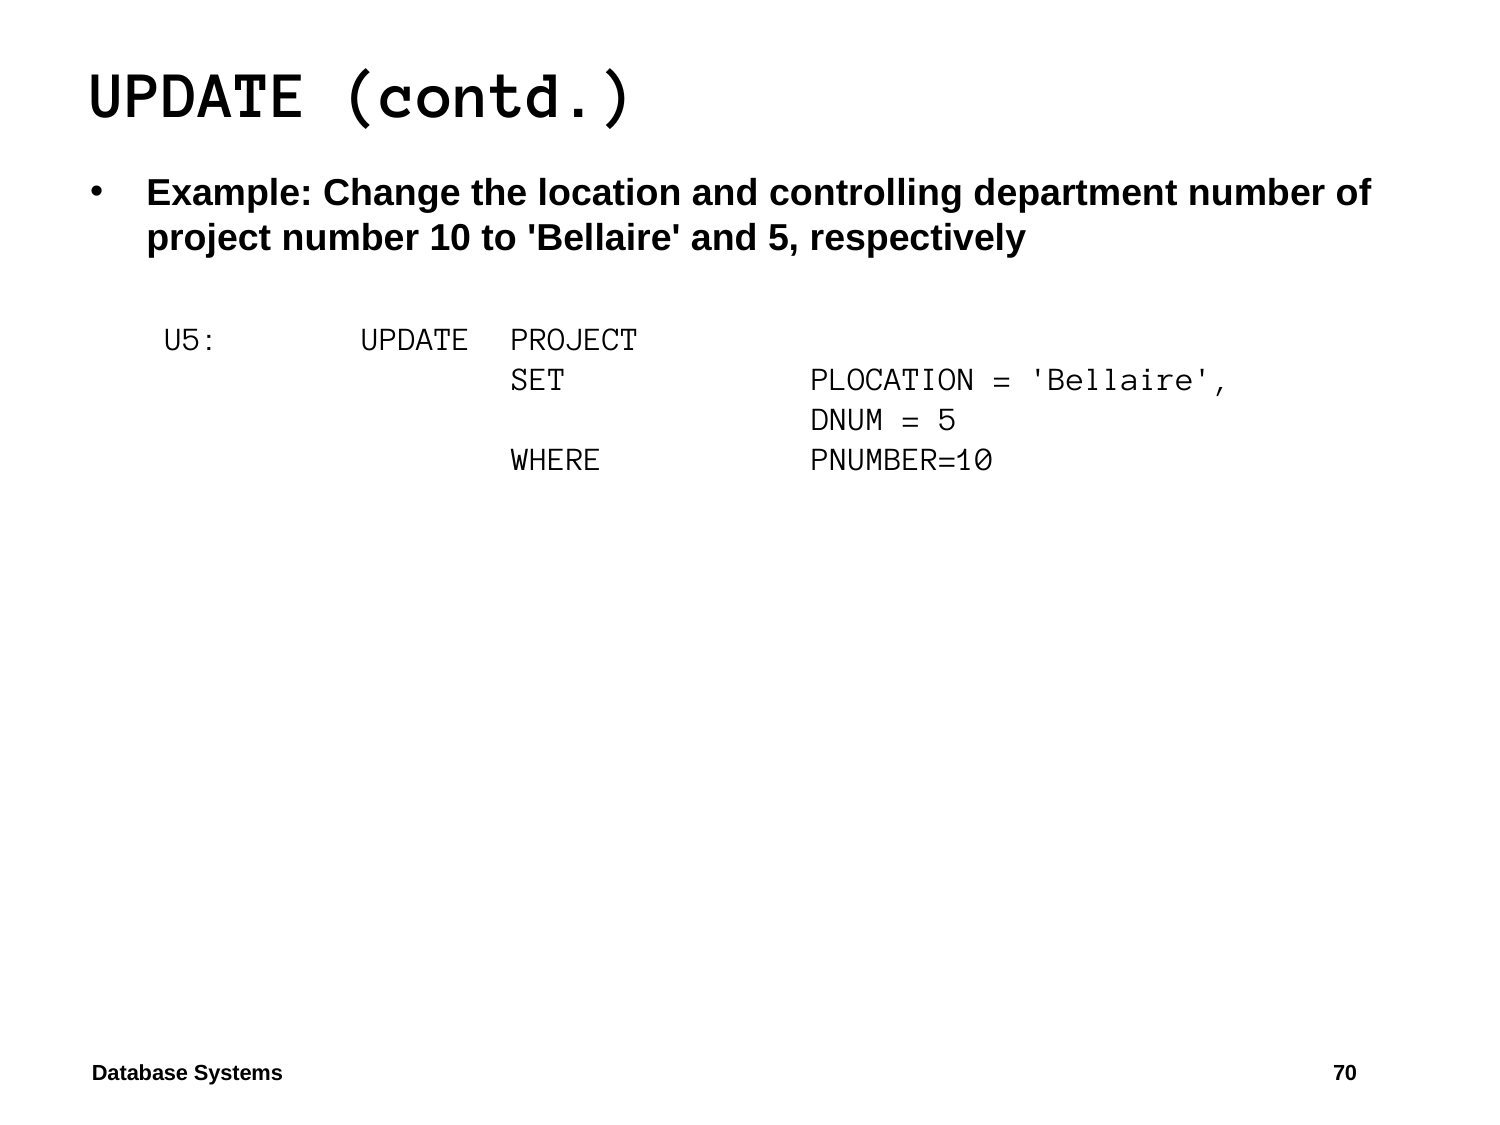

# UPDATE (contd.)
Example: Change the location and controlling department number of project number 10 to 'Bellaire' and 5, respectively

U5:	UPDATE 	PROJECT
		SET		PLOCATION = 'Bellaire', 					DNUM = 5
		WHERE		PNUMBER=10